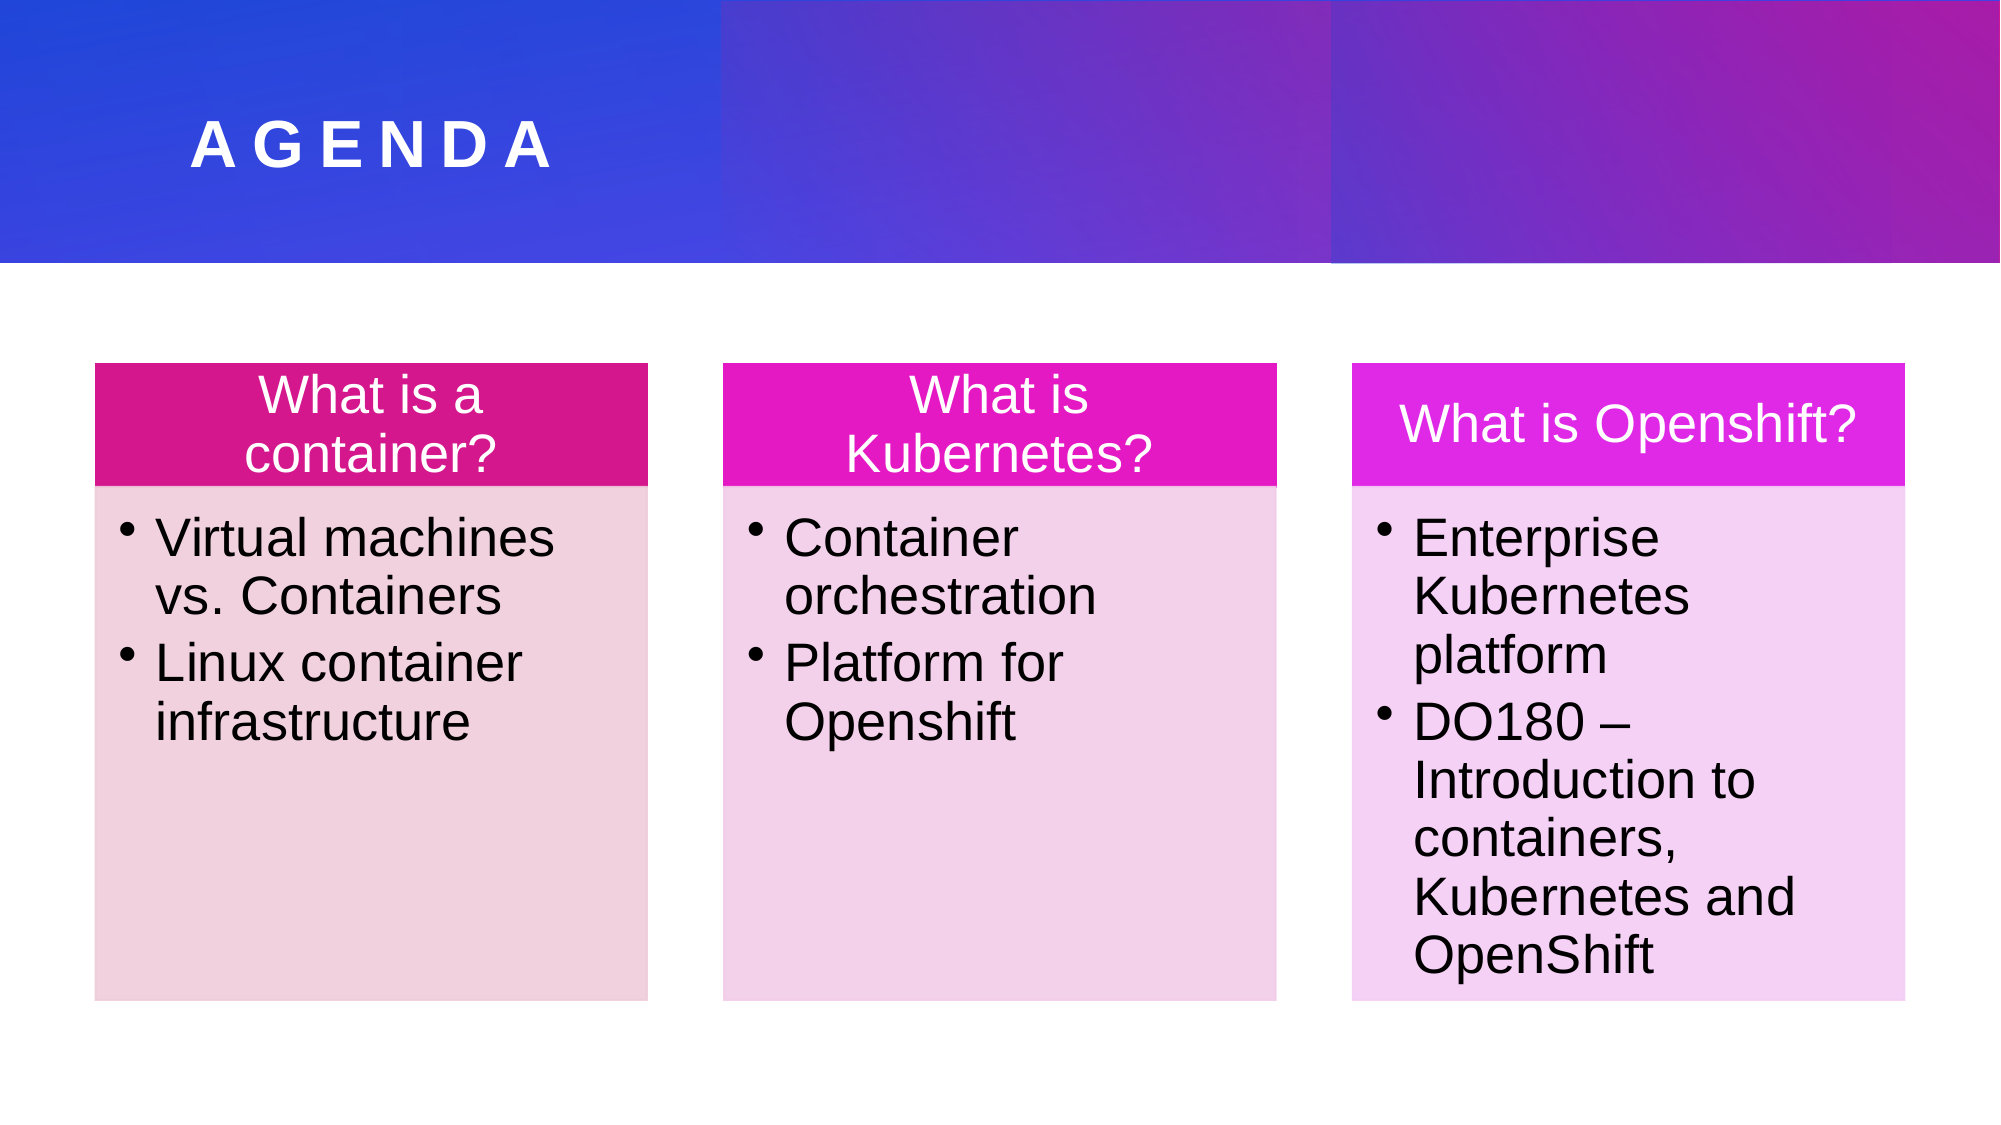

# agenda
What is a container?
Virtual machines vs. Containers
Linux container infrastructure
What is Kubernetes?
Container orchestration
Platform for Openshift
What is Openshift?
Enterprise Kubernetes platform
DO180 – Introduction to containers, Kubernetes and OpenShift